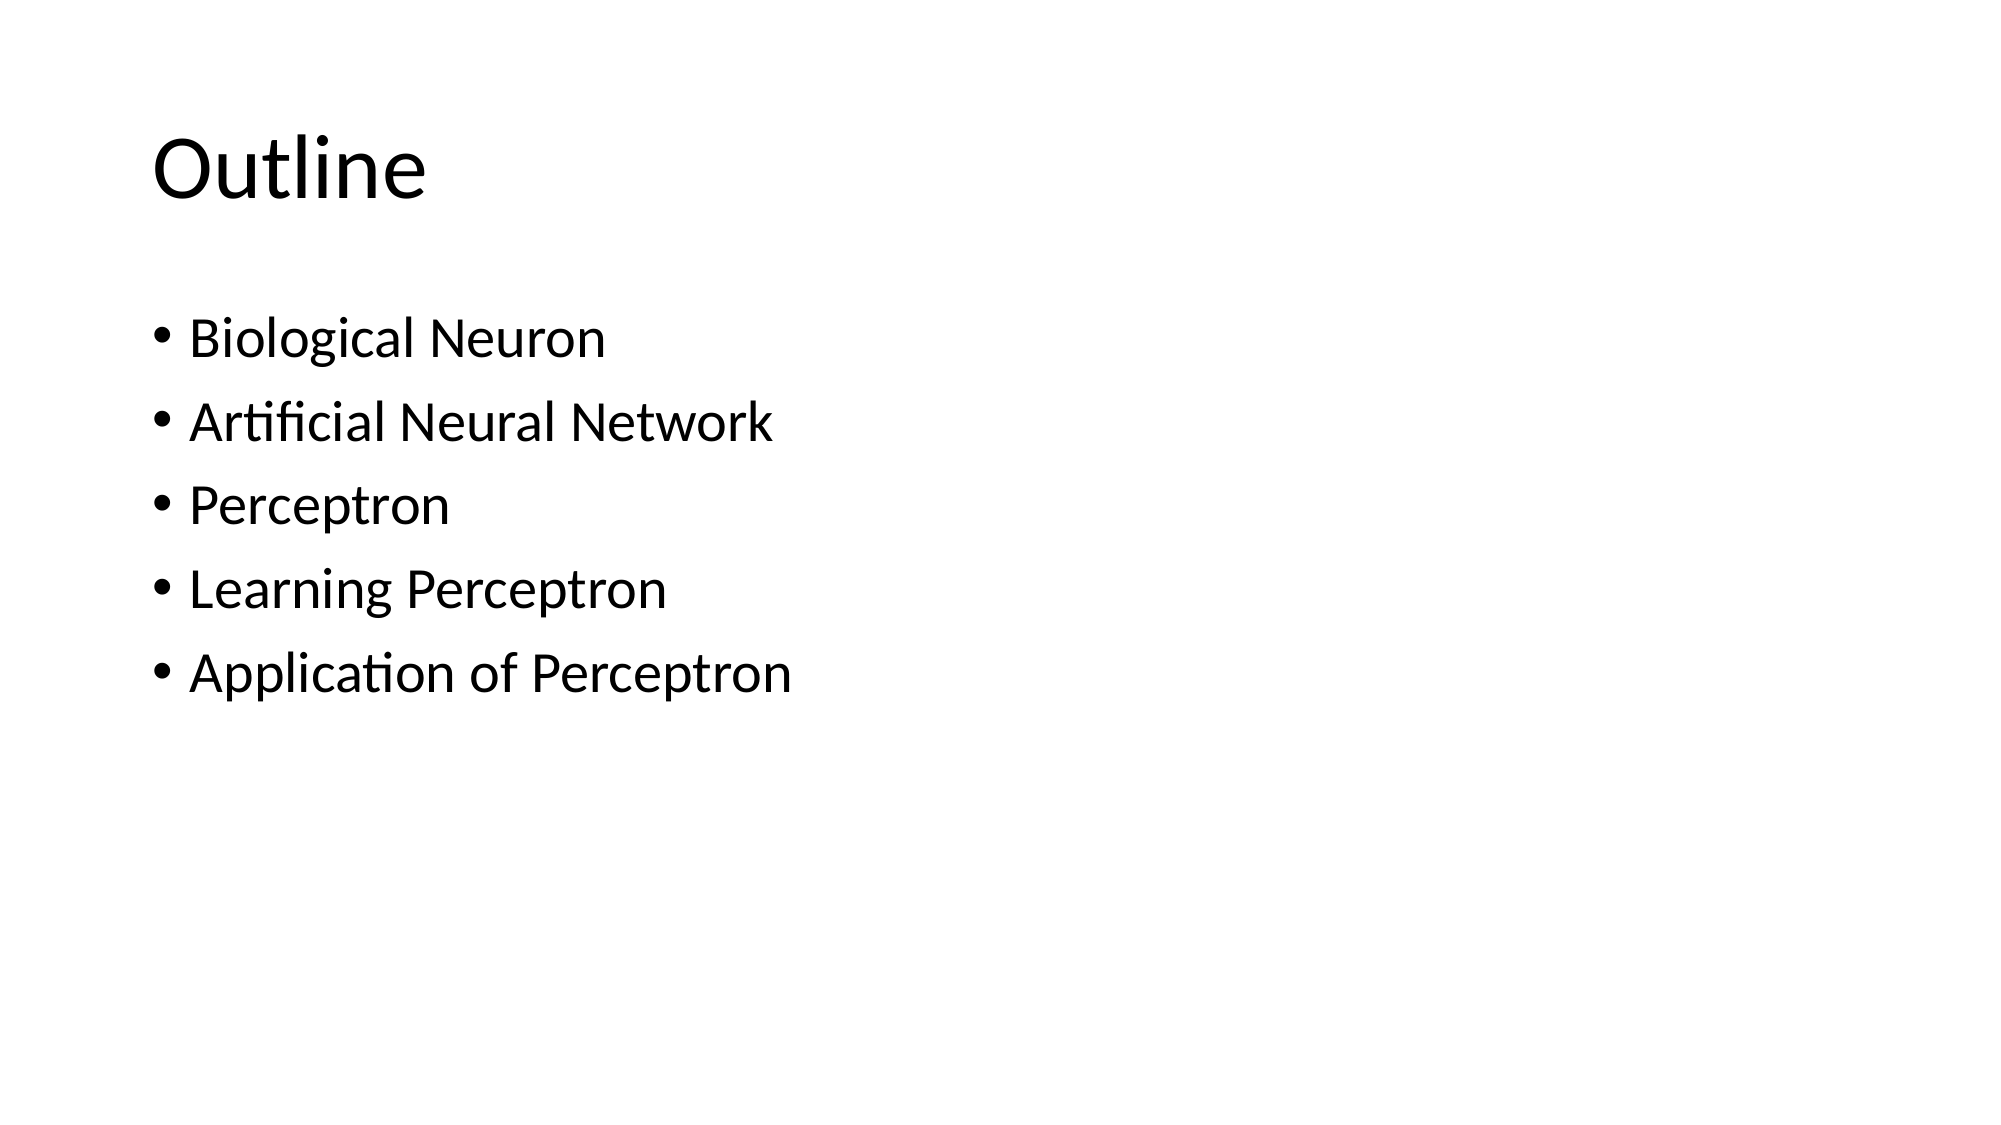

# Outline
Biological Neuron
Artificial Neural Network
Perceptron
Learning Perceptron
Application of Perceptron